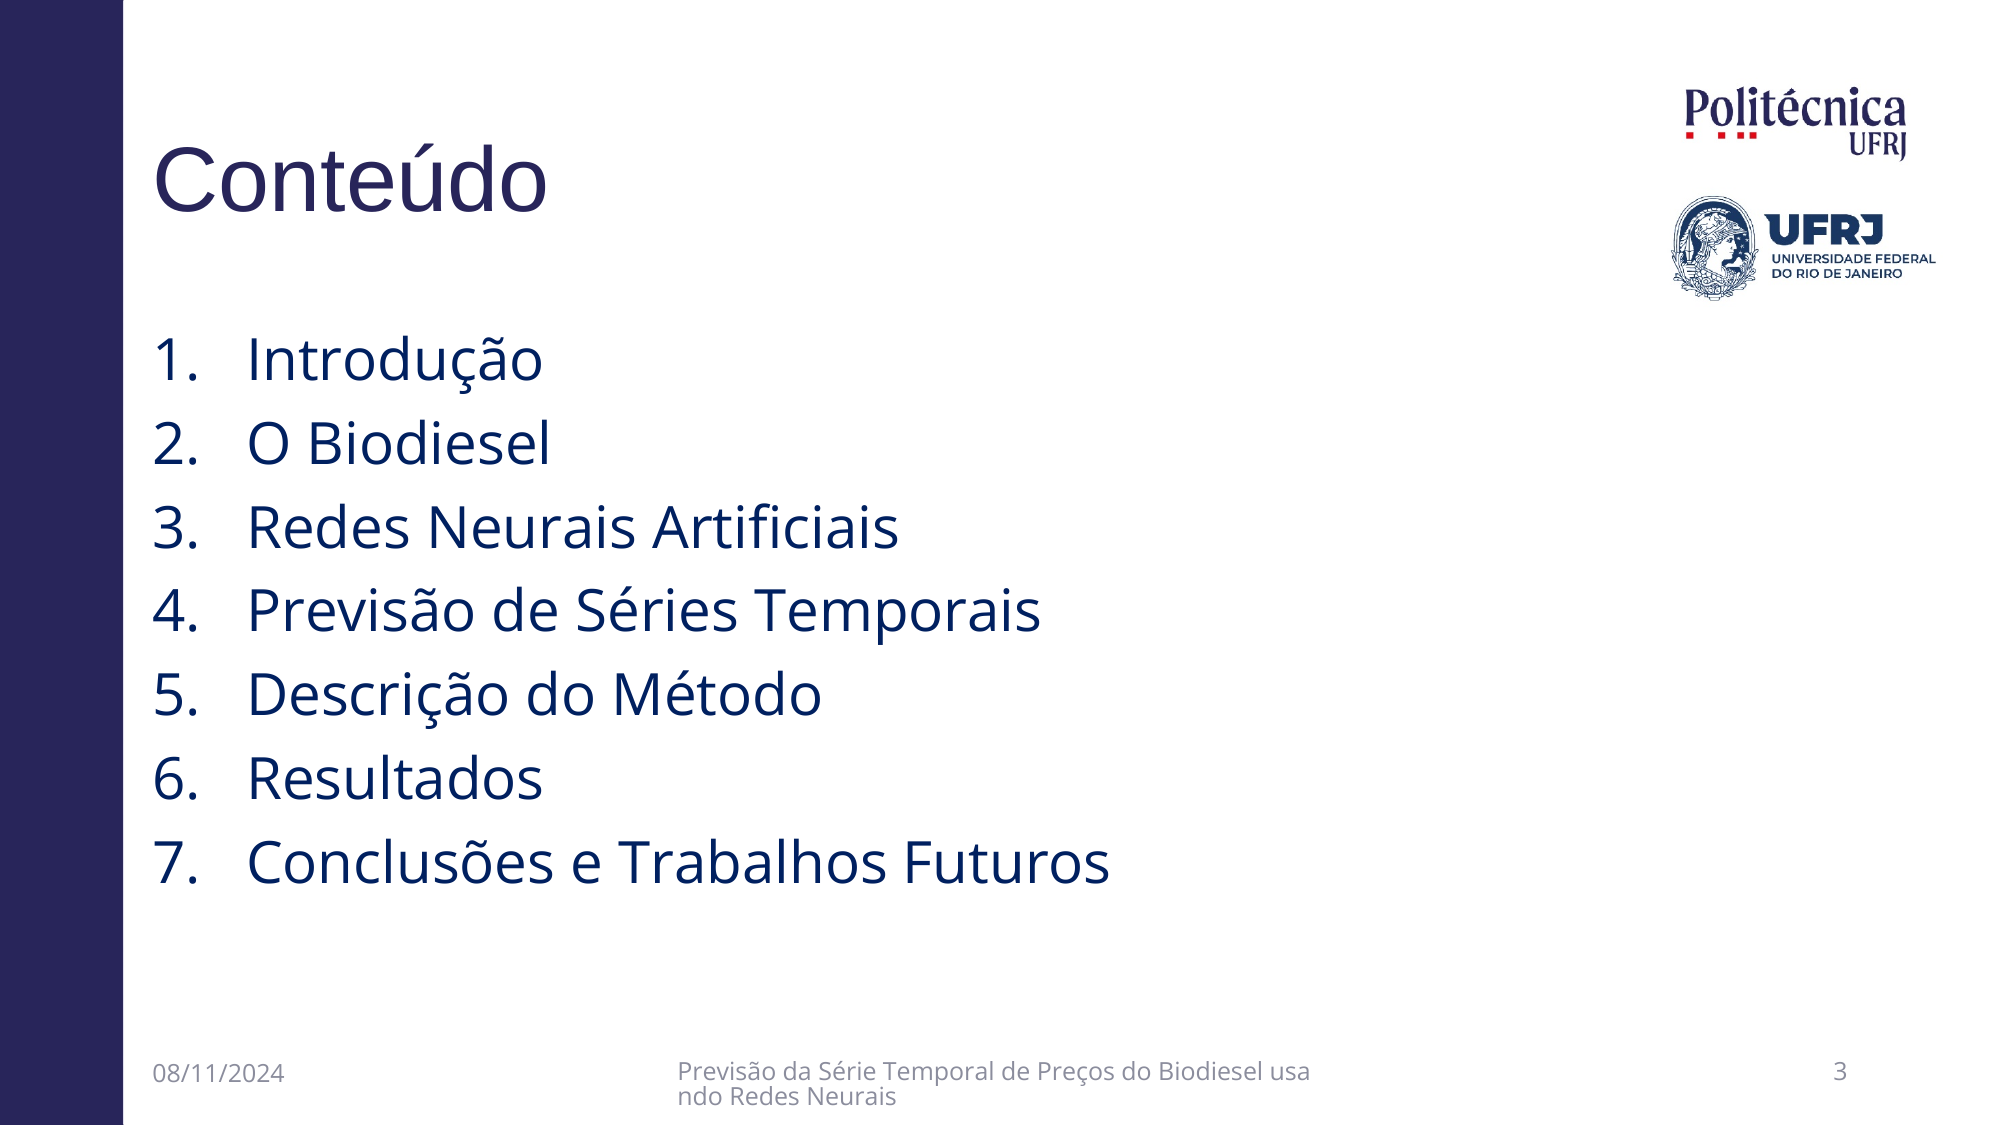

# Conteúdo
Introdução
O Biodiesel
Redes Neurais Artificiais
Previsão de Séries Temporais
Descrição do Método
Resultados
Conclusões e Trabalhos Futuros
08/11/2024
Previsão da Série Temporal de Preços do Biodiesel usando Redes Neurais
3